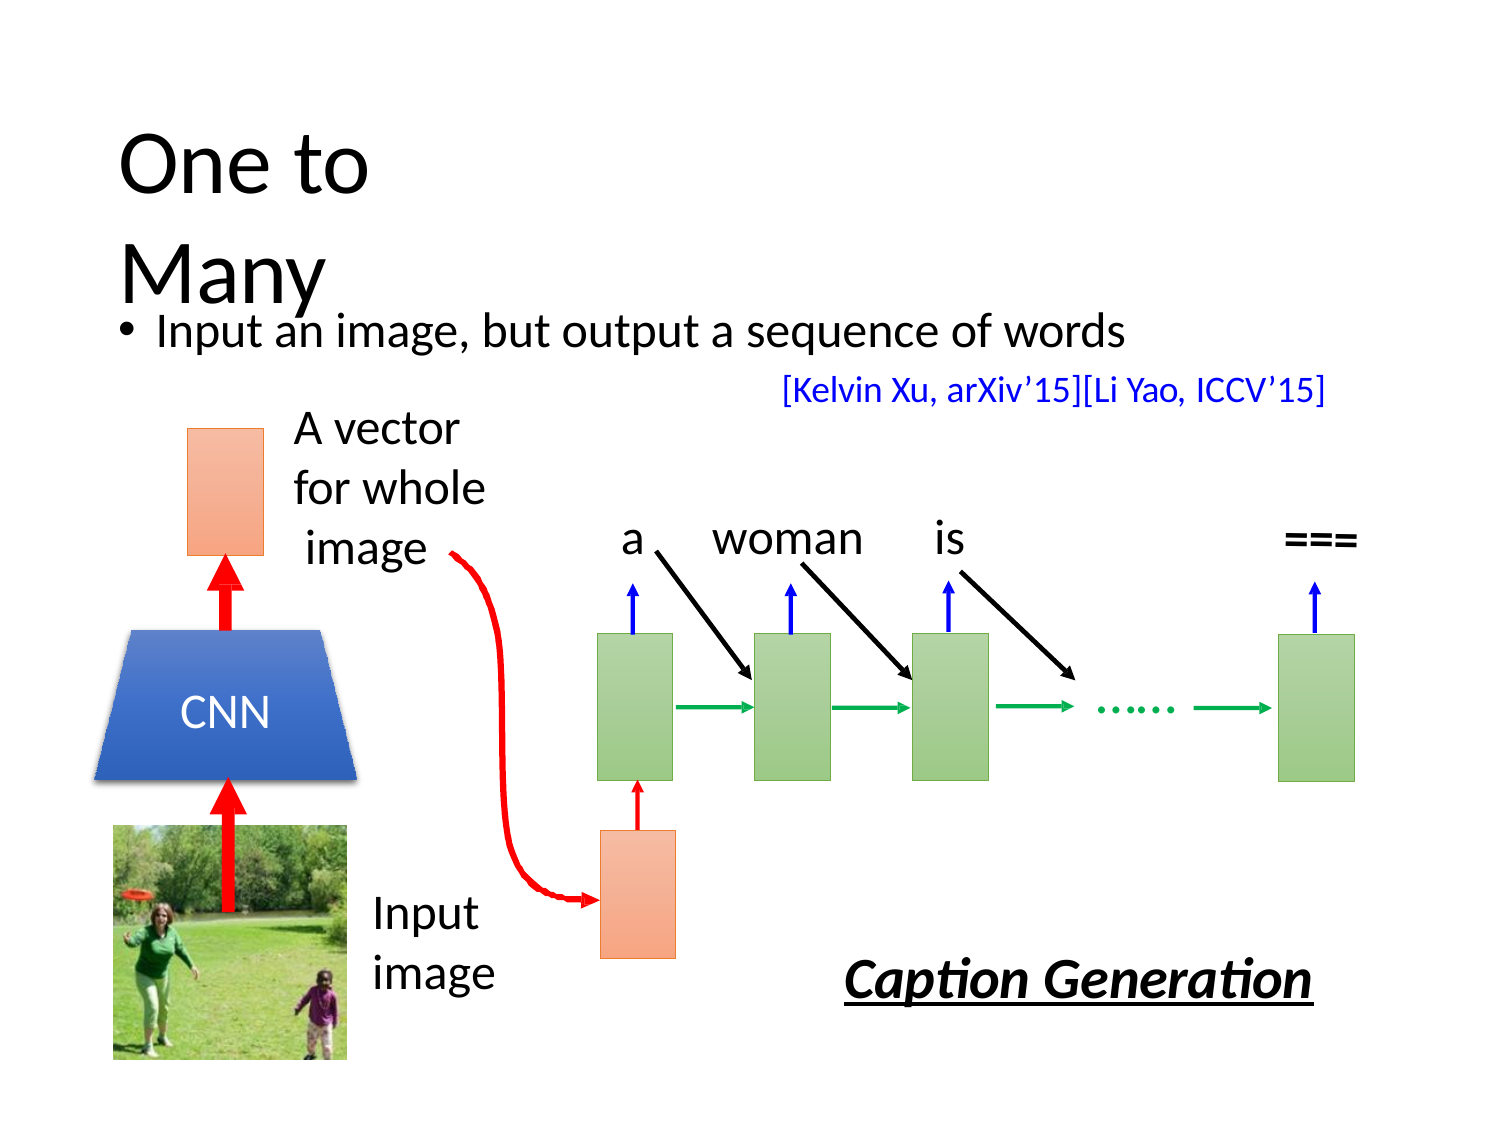

# One to Many
Input an image, but output a sequence of words
[Kelvin Xu, arXiv’15][Li Yao, ICCV’15]
A vector  for whole  image

a	woman	is
===

……

CNN

Input
image
Caption Generation